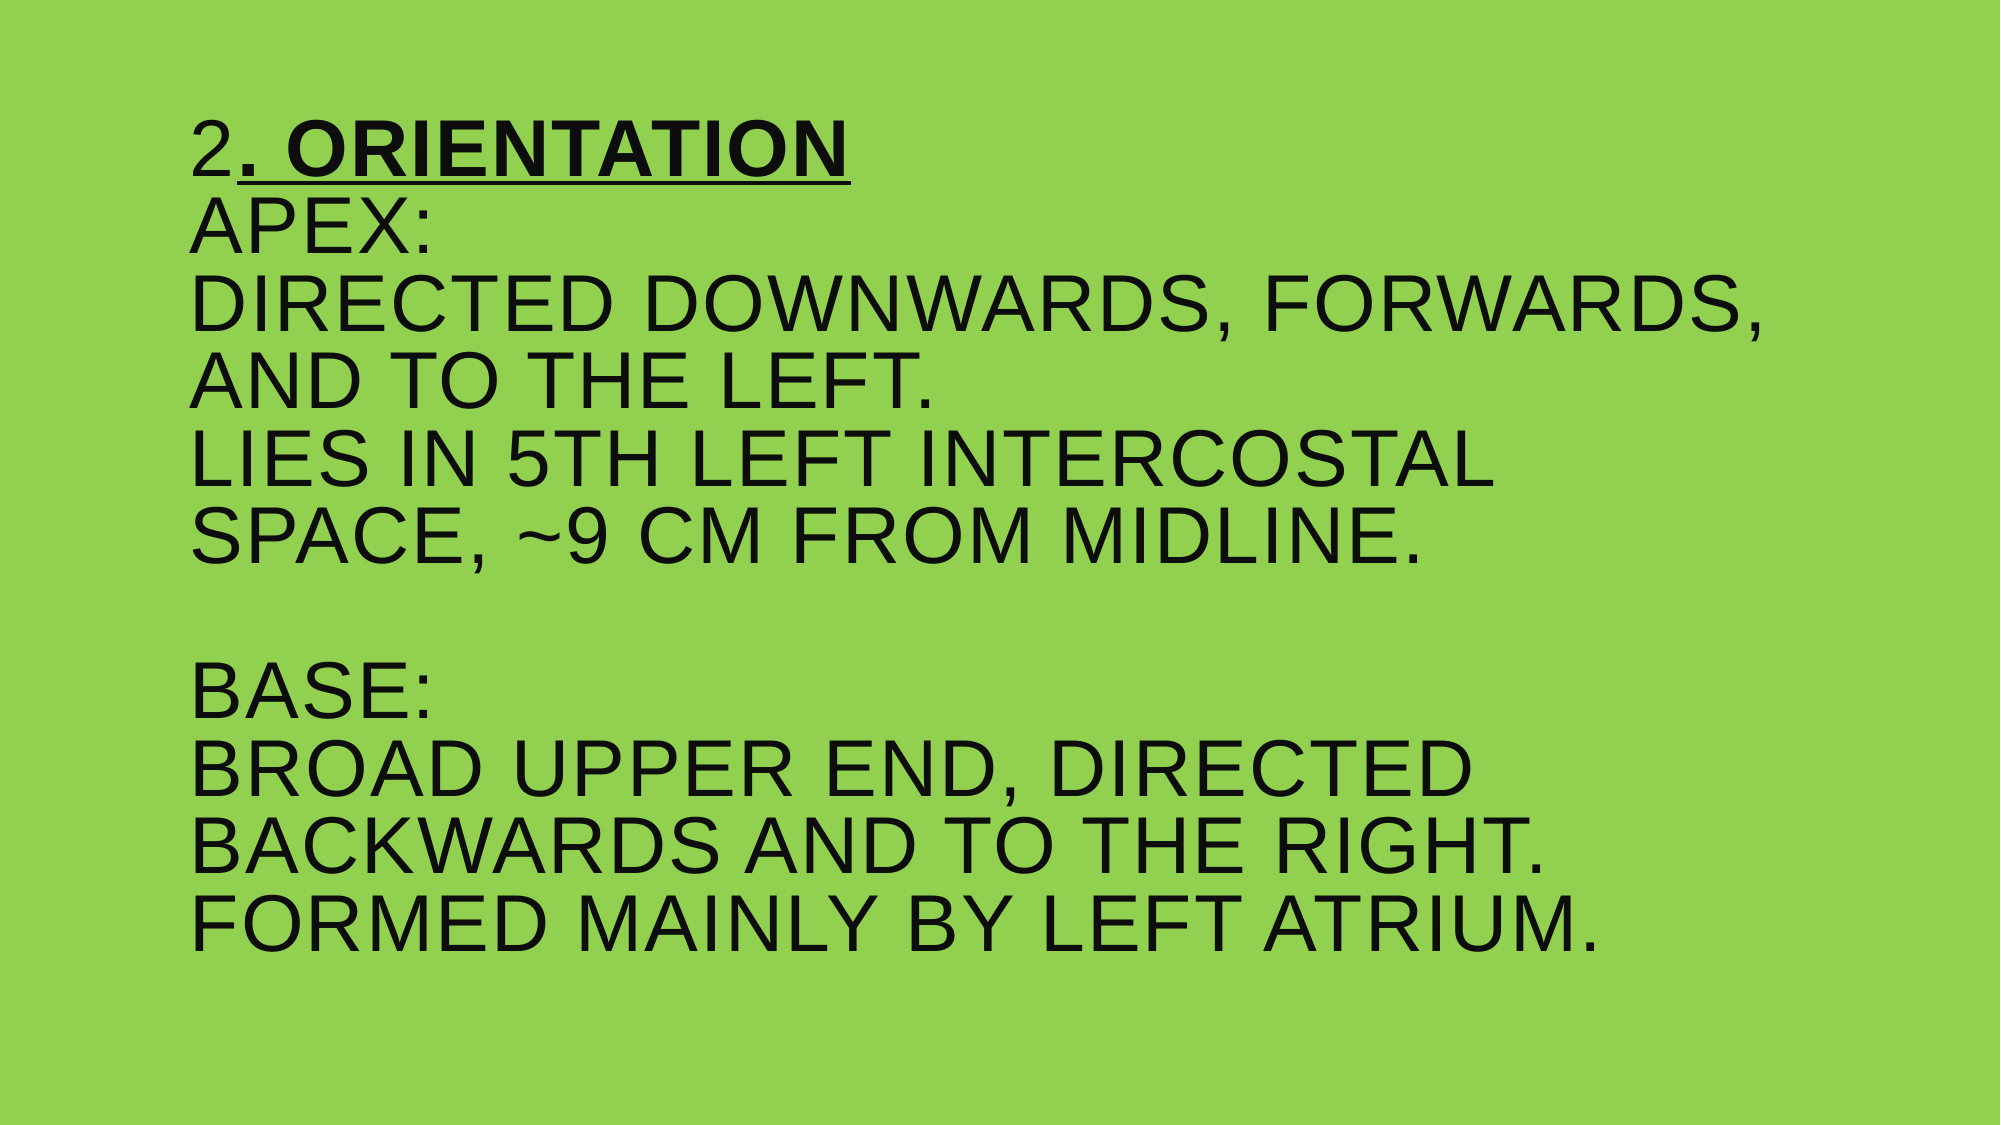

# 2. Orientation Apex: Directed downwards, forwards, and to the left. Lies in 5th left intercostal space, ~9 cm from midline. Base: Broad upper end, directed backwards and to the right. Formed mainly by left atrium.